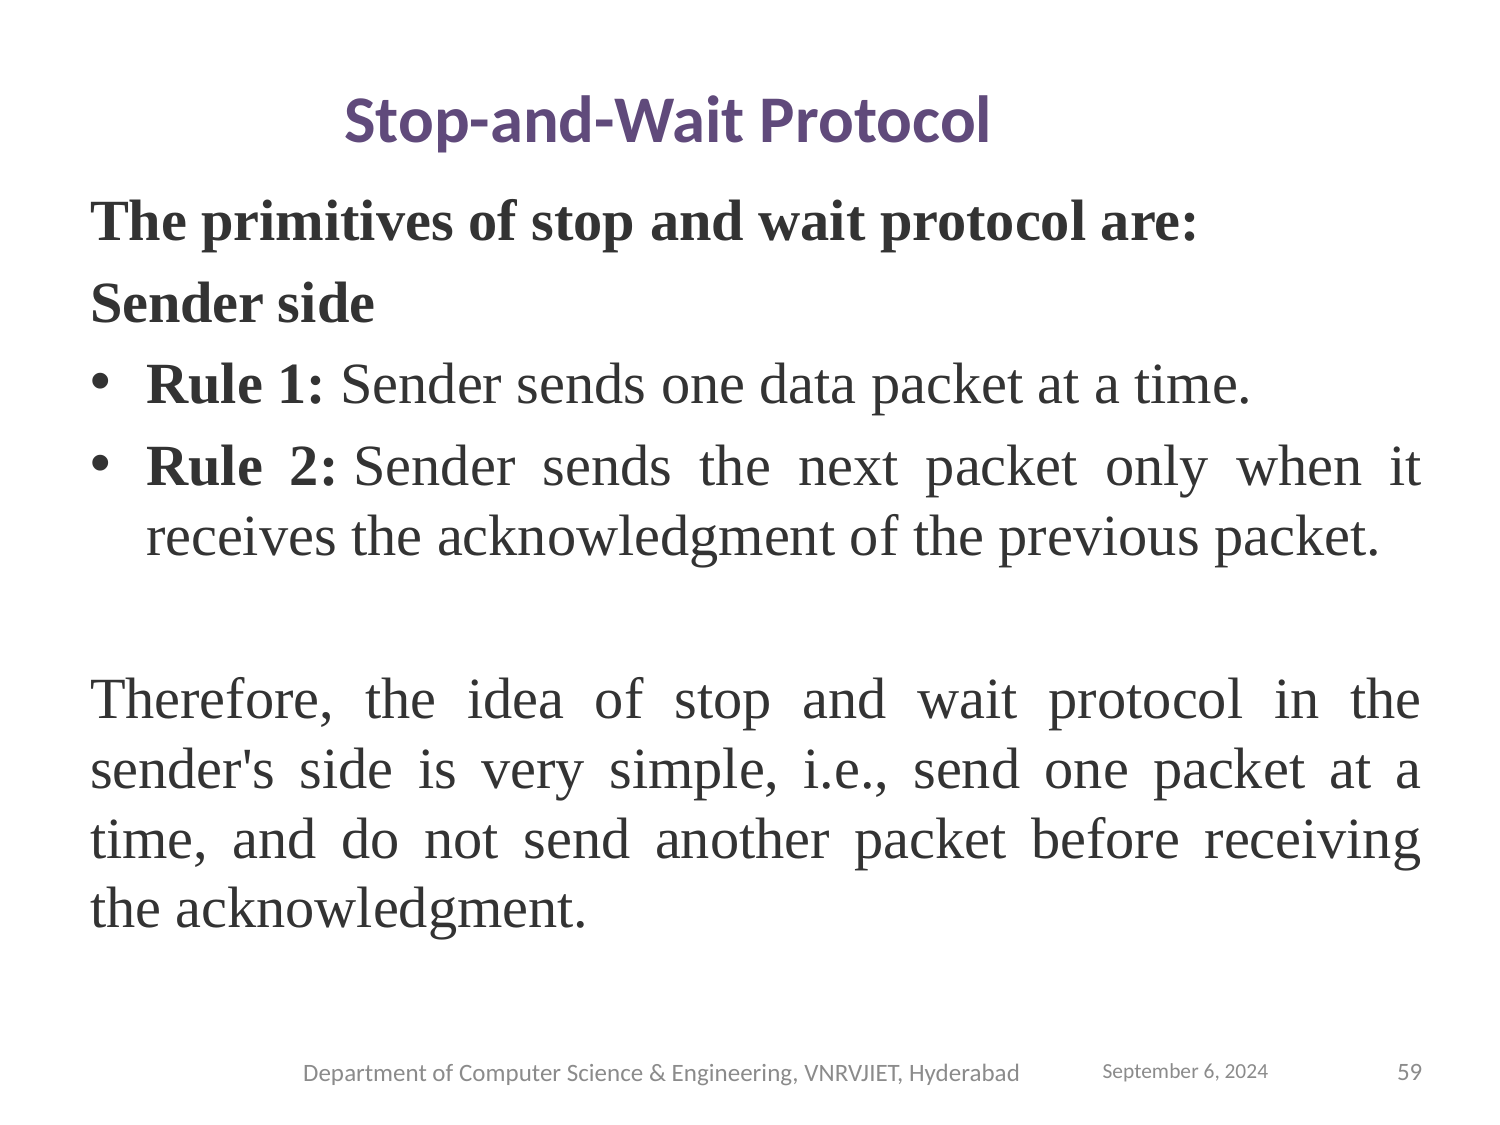

# Stop-and-Wait Protocol
The primitives of stop and wait protocol are:
Sender side
Rule 1: Sender sends one data packet at a time.
Rule 2: Sender sends the next packet only when it receives the acknowledgment of the previous packet.

Therefore, the idea of stop and wait protocol in the sender's side is very simple, i.e., send one packet at a time, and do not send another packet before receiving the acknowledgment.

September 6, 2024
59
Department of Computer Science & Engineering, VNRVJIET, Hyderabad